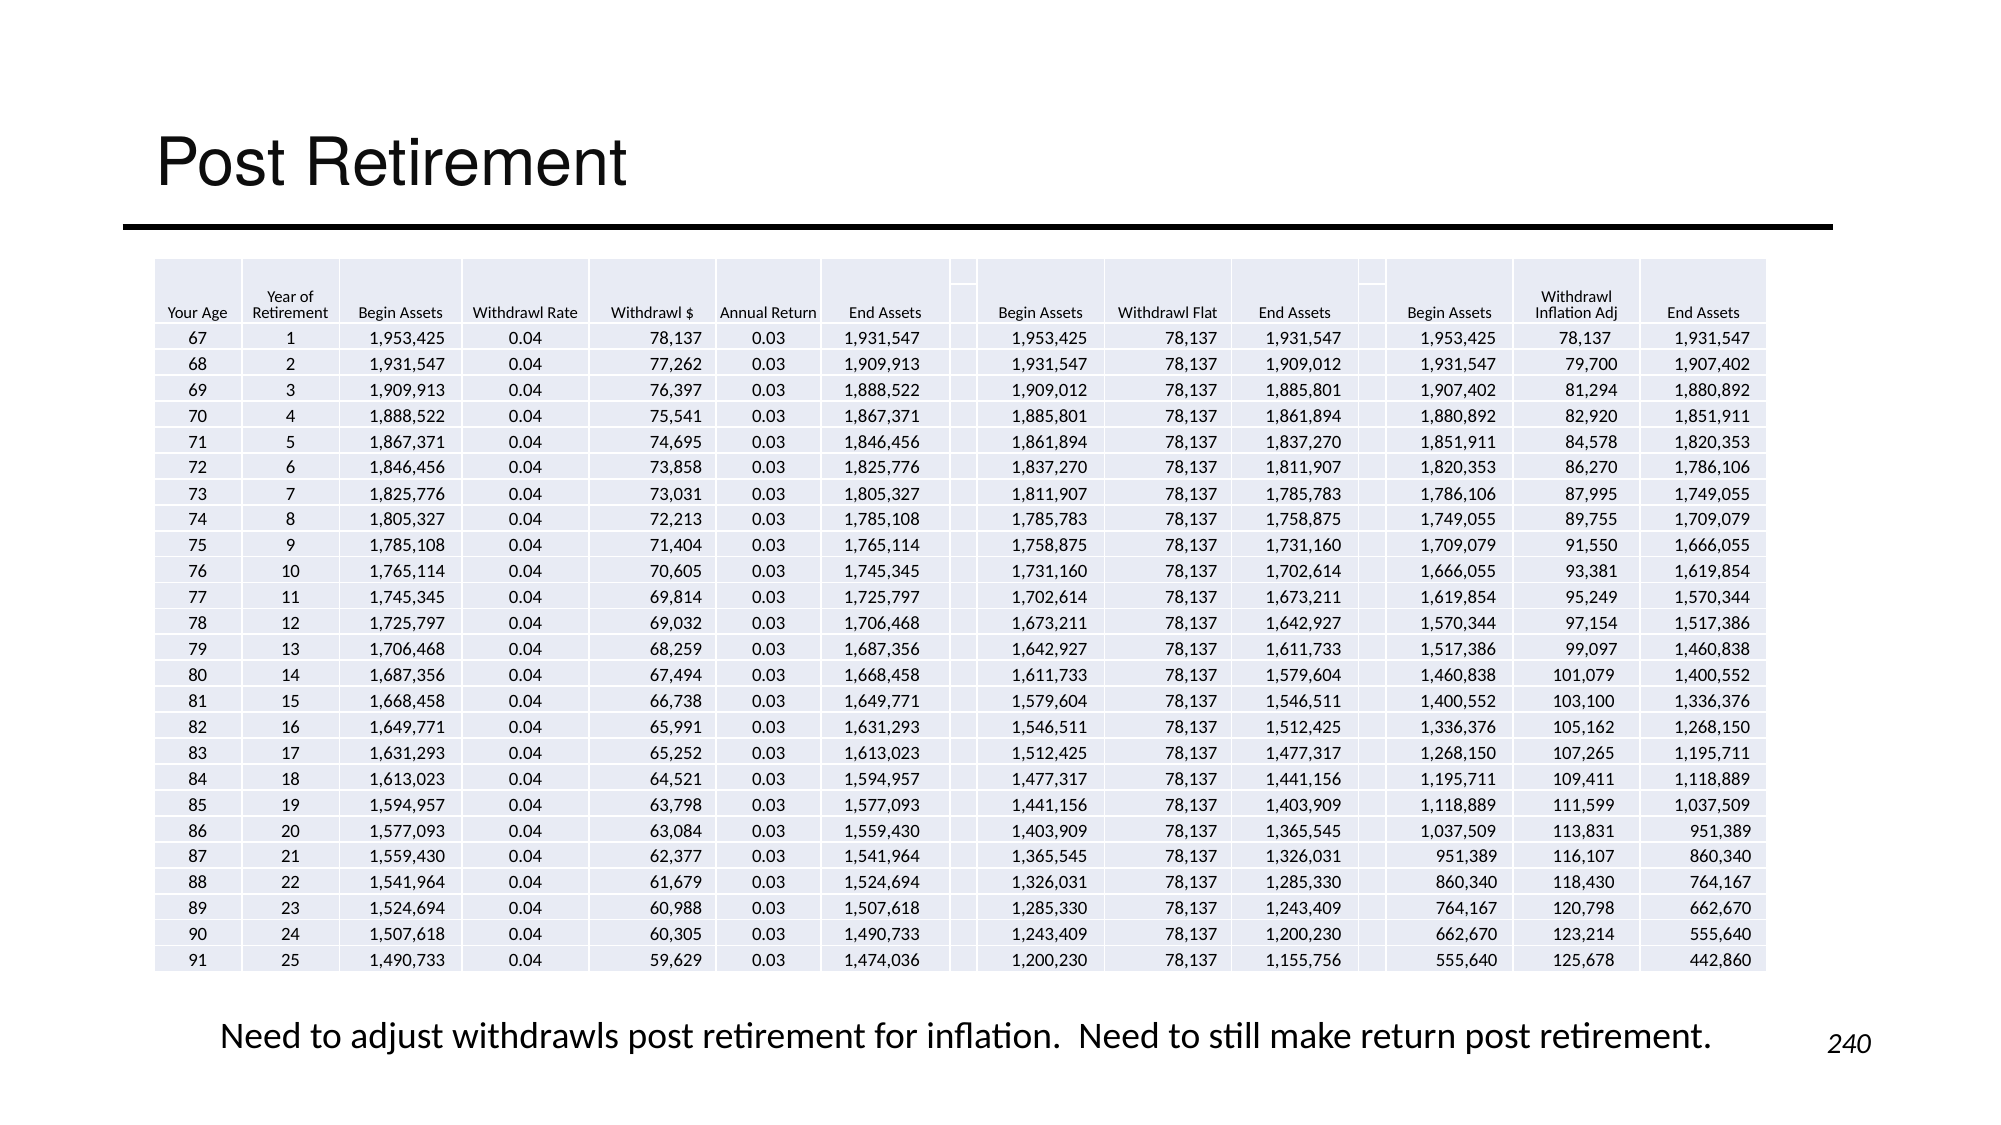

Post Retirement
| Your Age | Year of Retirement | Begin Assets | Withdrawl Rate | Withdrawl $ | Annual Return | End Assets |  | Begin Assets | Withdrawl Flat | End Assets |  | Begin Assets | Withdrawl Inflation Adj | End Assets |
| --- | --- | --- | --- | --- | --- | --- | --- | --- | --- | --- | --- | --- | --- | --- |
|  |  |  |  |  |  |  |  |  |  |  |  |  |  |  |
| 67 | 1 | 1,953,425 | 0.04 | 78,137 | 0.03 | 1,931,547 |  | 1,953,425 | 78,137 | 1,931,547 |  | 1,953,425 | 78,137 | 1,931,547 |
| 68 | 2 | 1,931,547 | 0.04 | 77,262 | 0.03 | 1,909,913 |  | 1,931,547 | 78,137 | 1,909,012 |  | 1,931,547 | 79,700 | 1,907,402 |
| 69 | 3 | 1,909,913 | 0.04 | 76,397 | 0.03 | 1,888,522 |  | 1,909,012 | 78,137 | 1,885,801 |  | 1,907,402 | 81,294 | 1,880,892 |
| 70 | 4 | 1,888,522 | 0.04 | 75,541 | 0.03 | 1,867,371 |  | 1,885,801 | 78,137 | 1,861,894 |  | 1,880,892 | 82,920 | 1,851,911 |
| 71 | 5 | 1,867,371 | 0.04 | 74,695 | 0.03 | 1,846,456 |  | 1,861,894 | 78,137 | 1,837,270 |  | 1,851,911 | 84,578 | 1,820,353 |
| 72 | 6 | 1,846,456 | 0.04 | 73,858 | 0.03 | 1,825,776 |  | 1,837,270 | 78,137 | 1,811,907 |  | 1,820,353 | 86,270 | 1,786,106 |
| 73 | 7 | 1,825,776 | 0.04 | 73,031 | 0.03 | 1,805,327 |  | 1,811,907 | 78,137 | 1,785,783 |  | 1,786,106 | 87,995 | 1,749,055 |
| 74 | 8 | 1,805,327 | 0.04 | 72,213 | 0.03 | 1,785,108 |  | 1,785,783 | 78,137 | 1,758,875 |  | 1,749,055 | 89,755 | 1,709,079 |
| 75 | 9 | 1,785,108 | 0.04 | 71,404 | 0.03 | 1,765,114 |  | 1,758,875 | 78,137 | 1,731,160 |  | 1,709,079 | 91,550 | 1,666,055 |
| 76 | 10 | 1,765,114 | 0.04 | 70,605 | 0.03 | 1,745,345 |  | 1,731,160 | 78,137 | 1,702,614 |  | 1,666,055 | 93,381 | 1,619,854 |
| 77 | 11 | 1,745,345 | 0.04 | 69,814 | 0.03 | 1,725,797 |  | 1,702,614 | 78,137 | 1,673,211 |  | 1,619,854 | 95,249 | 1,570,344 |
| 78 | 12 | 1,725,797 | 0.04 | 69,032 | 0.03 | 1,706,468 |  | 1,673,211 | 78,137 | 1,642,927 |  | 1,570,344 | 97,154 | 1,517,386 |
| 79 | 13 | 1,706,468 | 0.04 | 68,259 | 0.03 | 1,687,356 |  | 1,642,927 | 78,137 | 1,611,733 |  | 1,517,386 | 99,097 | 1,460,838 |
| 80 | 14 | 1,687,356 | 0.04 | 67,494 | 0.03 | 1,668,458 |  | 1,611,733 | 78,137 | 1,579,604 |  | 1,460,838 | 101,079 | 1,400,552 |
| 81 | 15 | 1,668,458 | 0.04 | 66,738 | 0.03 | 1,649,771 |  | 1,579,604 | 78,137 | 1,546,511 |  | 1,400,552 | 103,100 | 1,336,376 |
| 82 | 16 | 1,649,771 | 0.04 | 65,991 | 0.03 | 1,631,293 |  | 1,546,511 | 78,137 | 1,512,425 |  | 1,336,376 | 105,162 | 1,268,150 |
| 83 | 17 | 1,631,293 | 0.04 | 65,252 | 0.03 | 1,613,023 |  | 1,512,425 | 78,137 | 1,477,317 |  | 1,268,150 | 107,265 | 1,195,711 |
| 84 | 18 | 1,613,023 | 0.04 | 64,521 | 0.03 | 1,594,957 |  | 1,477,317 | 78,137 | 1,441,156 |  | 1,195,711 | 109,411 | 1,118,889 |
| 85 | 19 | 1,594,957 | 0.04 | 63,798 | 0.03 | 1,577,093 |  | 1,441,156 | 78,137 | 1,403,909 |  | 1,118,889 | 111,599 | 1,037,509 |
| 86 | 20 | 1,577,093 | 0.04 | 63,084 | 0.03 | 1,559,430 |  | 1,403,909 | 78,137 | 1,365,545 |  | 1,037,509 | 113,831 | 951,389 |
| 87 | 21 | 1,559,430 | 0.04 | 62,377 | 0.03 | 1,541,964 |  | 1,365,545 | 78,137 | 1,326,031 |  | 951,389 | 116,107 | 860,340 |
| 88 | 22 | 1,541,964 | 0.04 | 61,679 | 0.03 | 1,524,694 |  | 1,326,031 | 78,137 | 1,285,330 |  | 860,340 | 118,430 | 764,167 |
| 89 | 23 | 1,524,694 | 0.04 | 60,988 | 0.03 | 1,507,618 |  | 1,285,330 | 78,137 | 1,243,409 |  | 764,167 | 120,798 | 662,670 |
| 90 | 24 | 1,507,618 | 0.04 | 60,305 | 0.03 | 1,490,733 |  | 1,243,409 | 78,137 | 1,200,230 |  | 662,670 | 123,214 | 555,640 |
| 91 | 25 | 1,490,733 | 0.04 | 59,629 | 0.03 | 1,474,036 |  | 1,200,230 | 78,137 | 1,155,756 |  | 555,640 | 125,678 | 442,860 |
Need to adjust withdrawls post retirement for inflation.  Need to still make return post retirement.